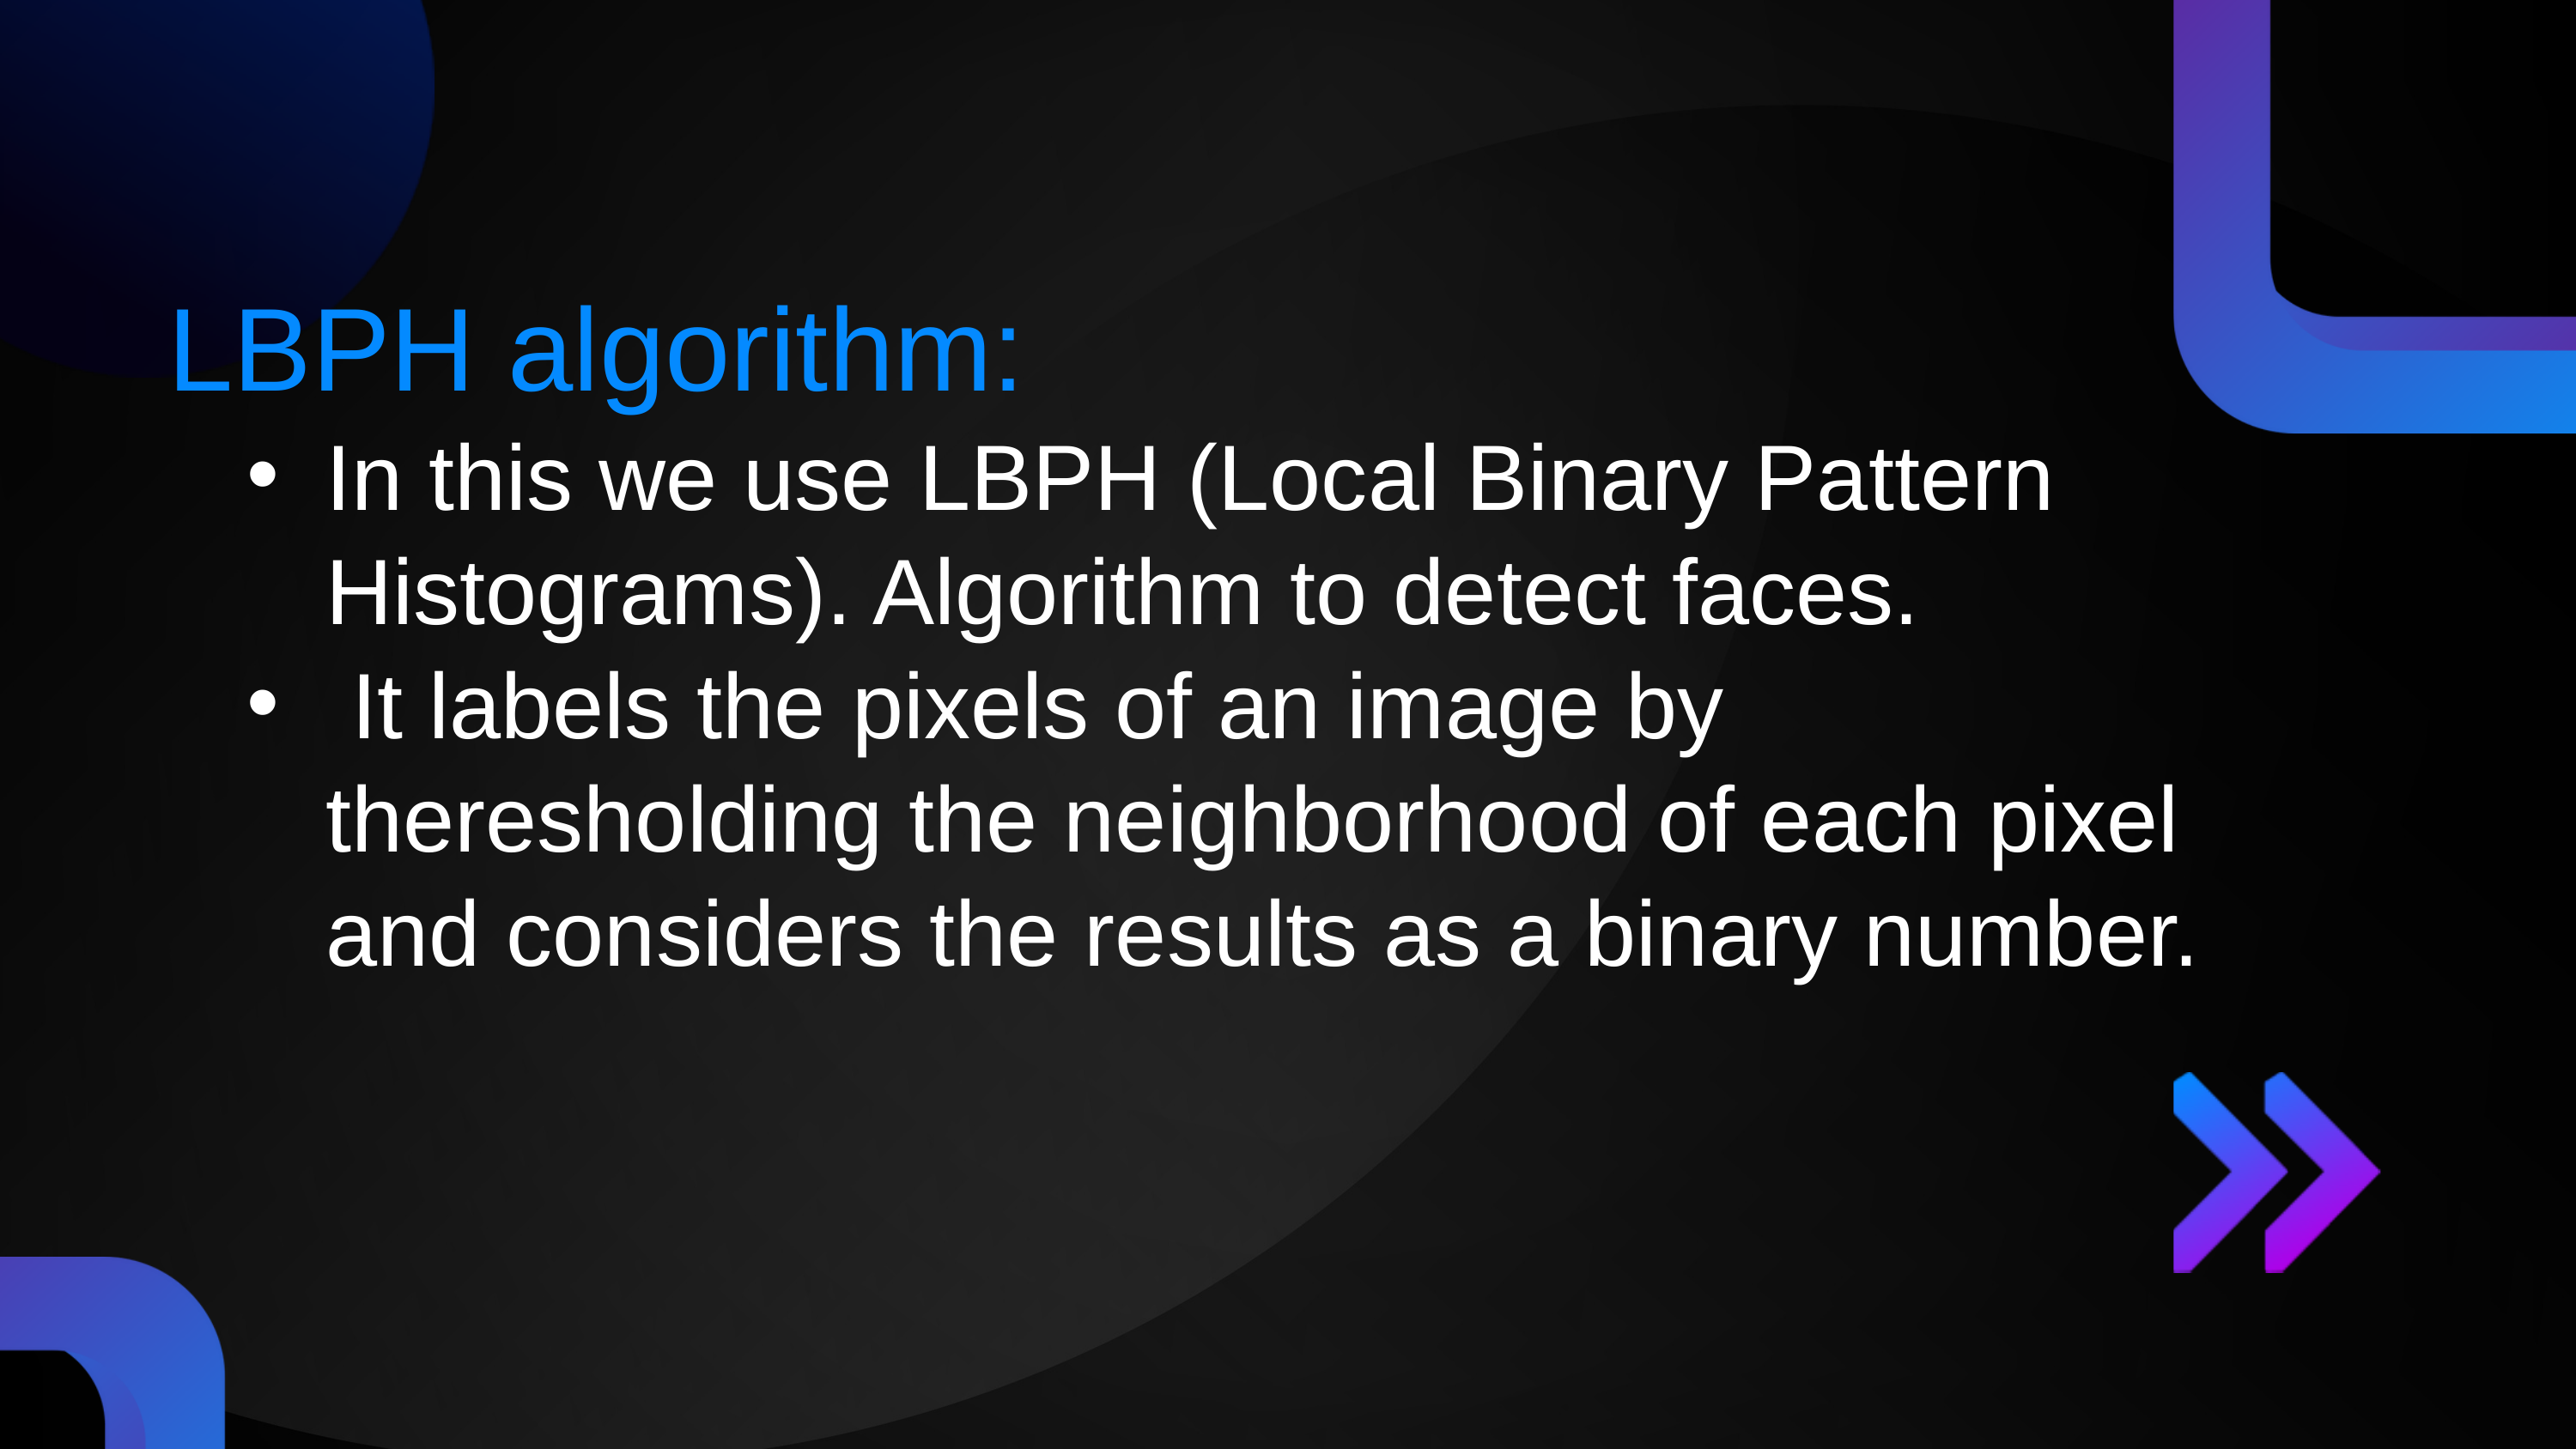

LBPH algorithm:
In this we use LBPH (Local Binary Pattern Histograms). Algorithm to detect faces.
 It labels the pixels of an image by theresholding the neighborhood of each pixel and considers the results as a binary number.